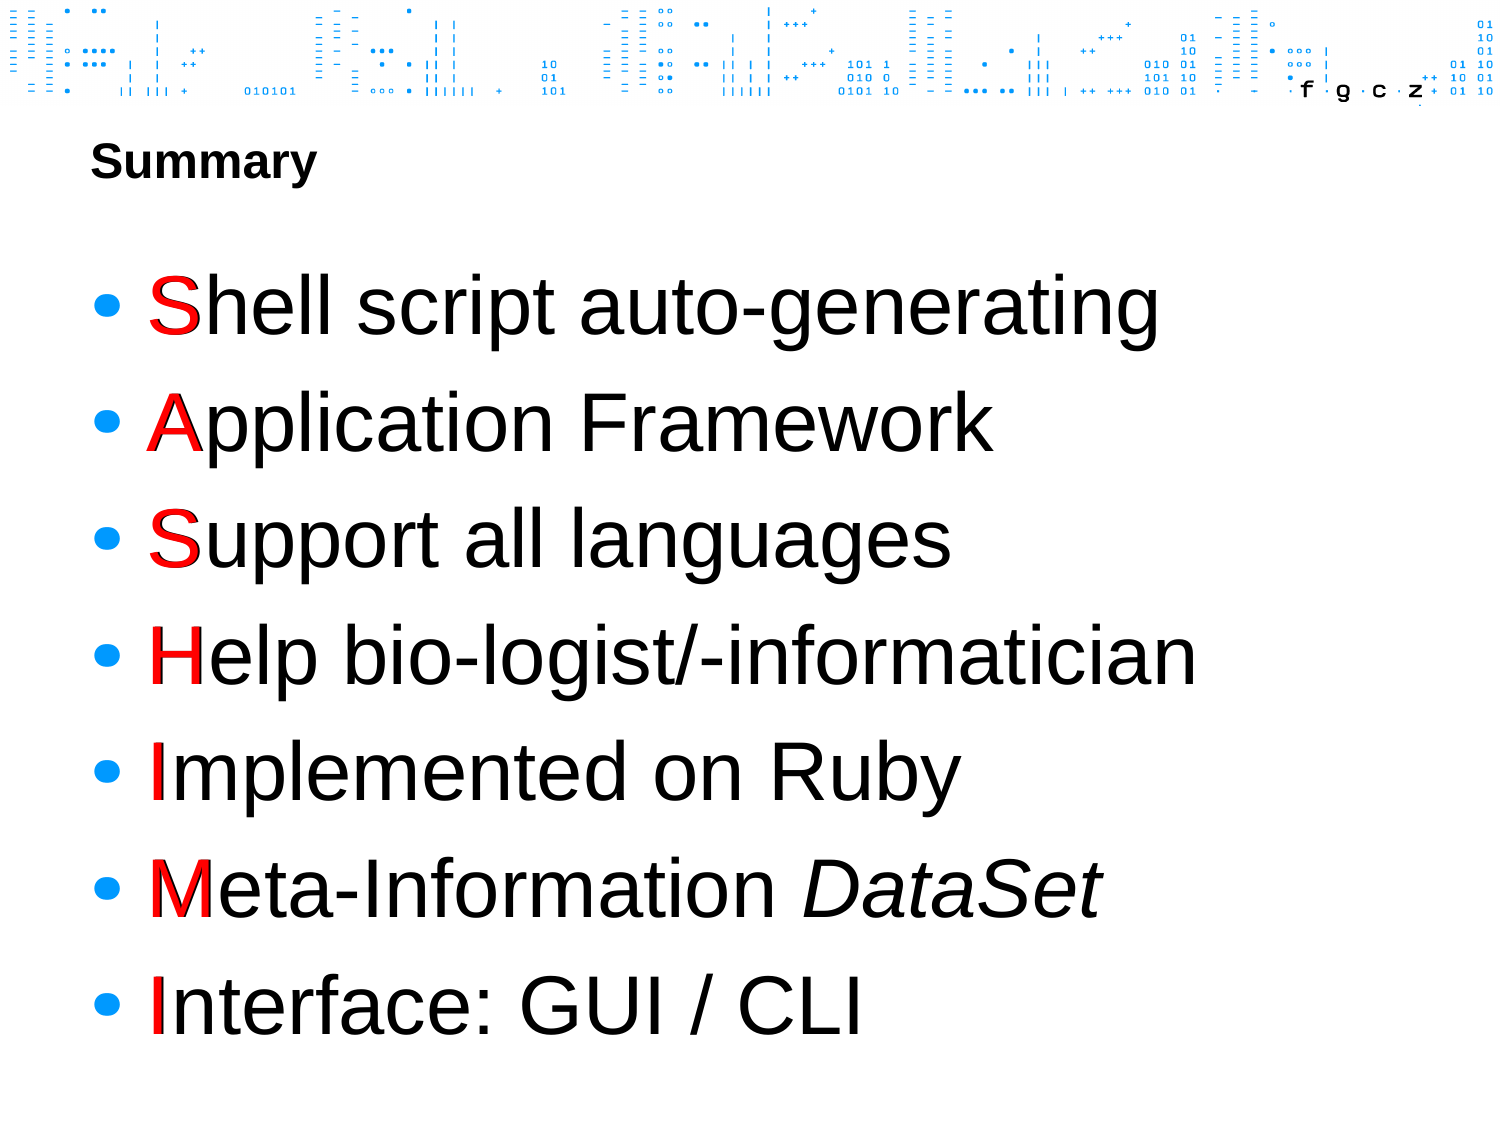

# Summary
 S
 A
 S
 H
 I
 M
 I
 Shell script auto-generating
 Application Framework
 Support all languages
 Help bio-logist/-informatician
 Implemented on Ruby
 Meta-Information DataSet
 Interface: GUI / CLI